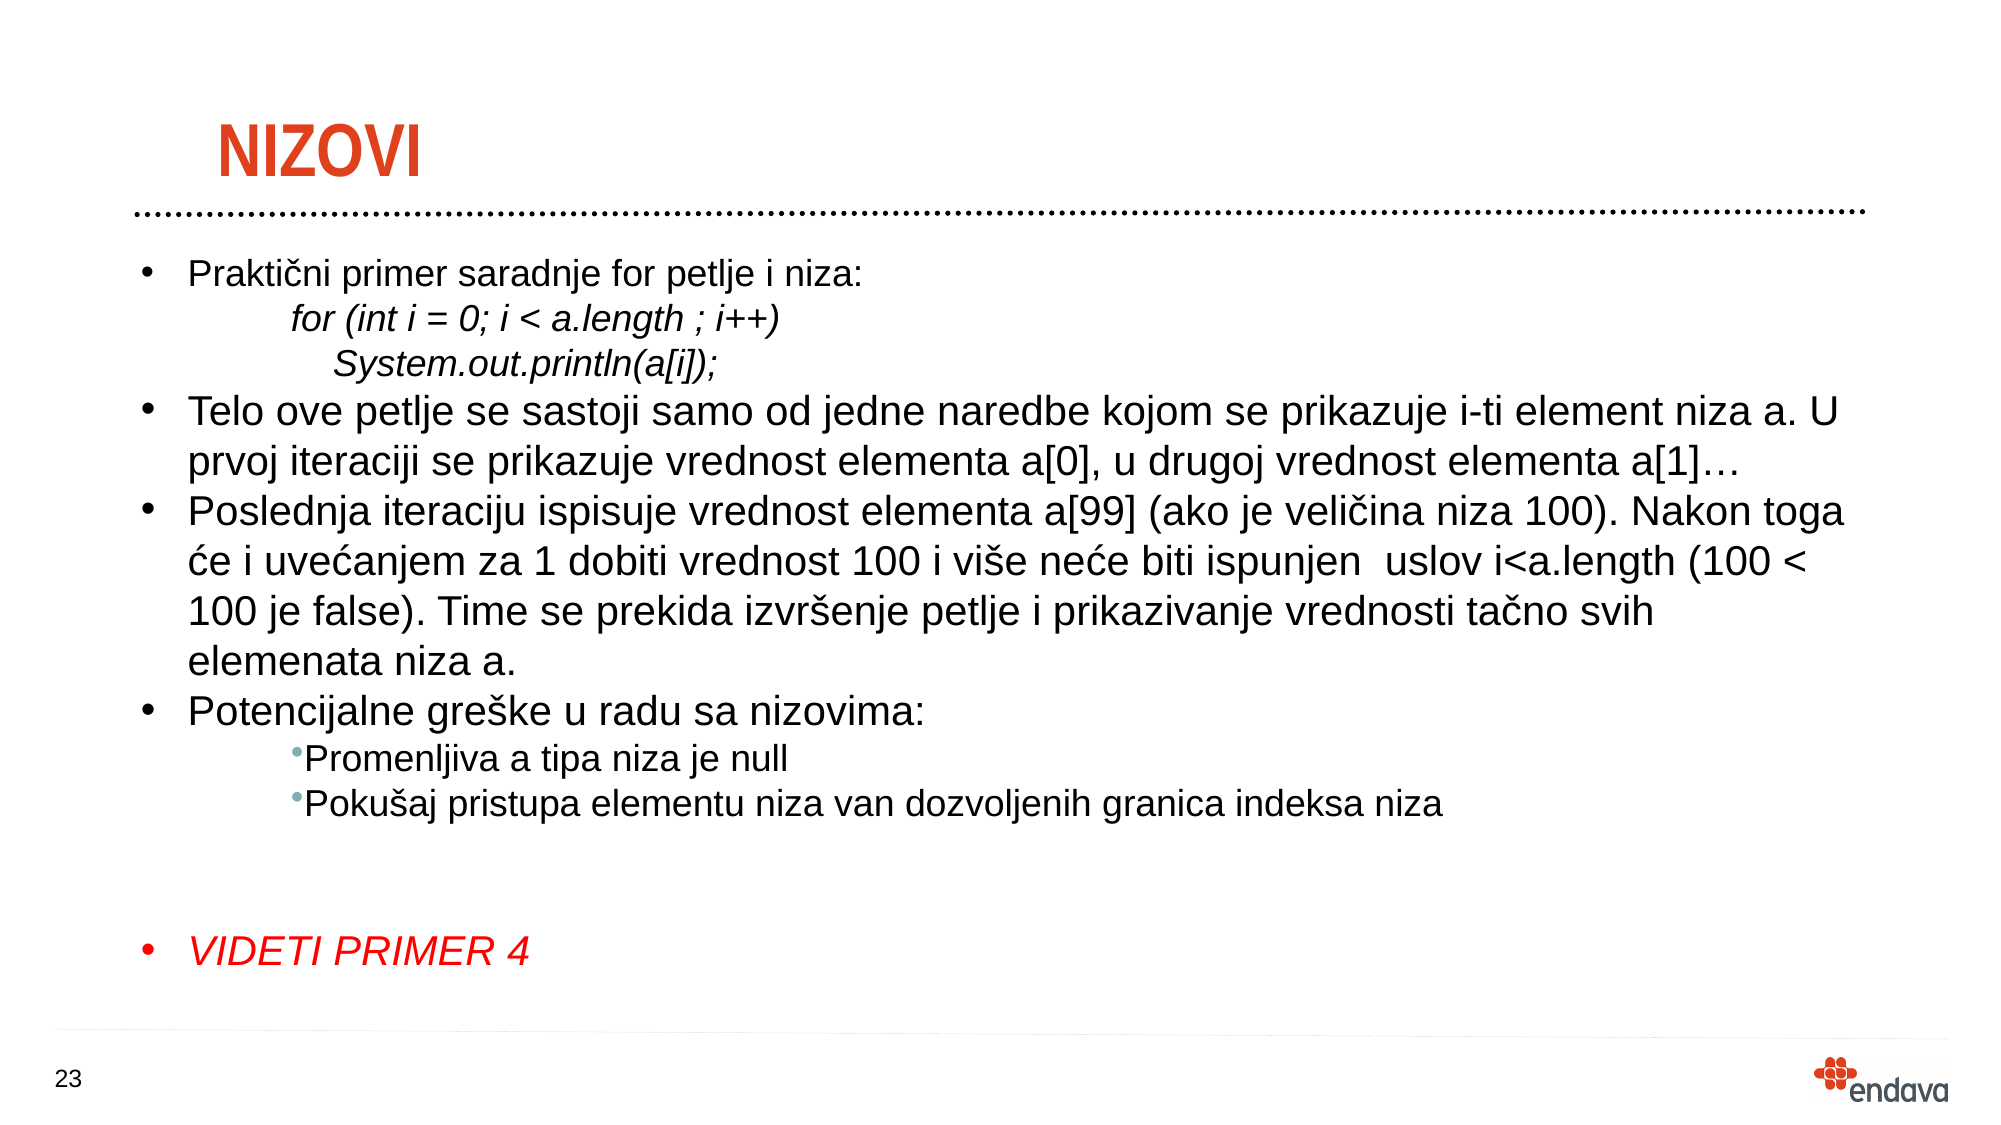

# nizovi
Praktični primer saradnje for petlje i niza:
for (int i = 0; i < a.length ; i++)
    System.out.println(a[i]);
Telo ove petlje se sastoji samo od jedne naredbe kojom se prikazuje i-ti element niza a. U prvoj iteraciji se prikazuje vrednost elementa a[0], u drugoj vrednost elementa a[1]…
Poslednja iteraciju ispisuje vrednost elementa a[99] (ako je veličina niza 100). Nakon toga će i uvećanjem za 1 dobiti vrednost 100 i više neće biti ispunjen  uslov i<a.length (100 < 100 je false). Time se prekida izvršenje petlje i prikazivanje vrednosti tačno svih elemenata niza a.
Potencijalne greške u radu sa nizovima:
Promenljiva a tipa niza je null
Pokušaj pristupa elementu niza van dozvoljenih granica indeksa niza

VIDETI PRIMER 4